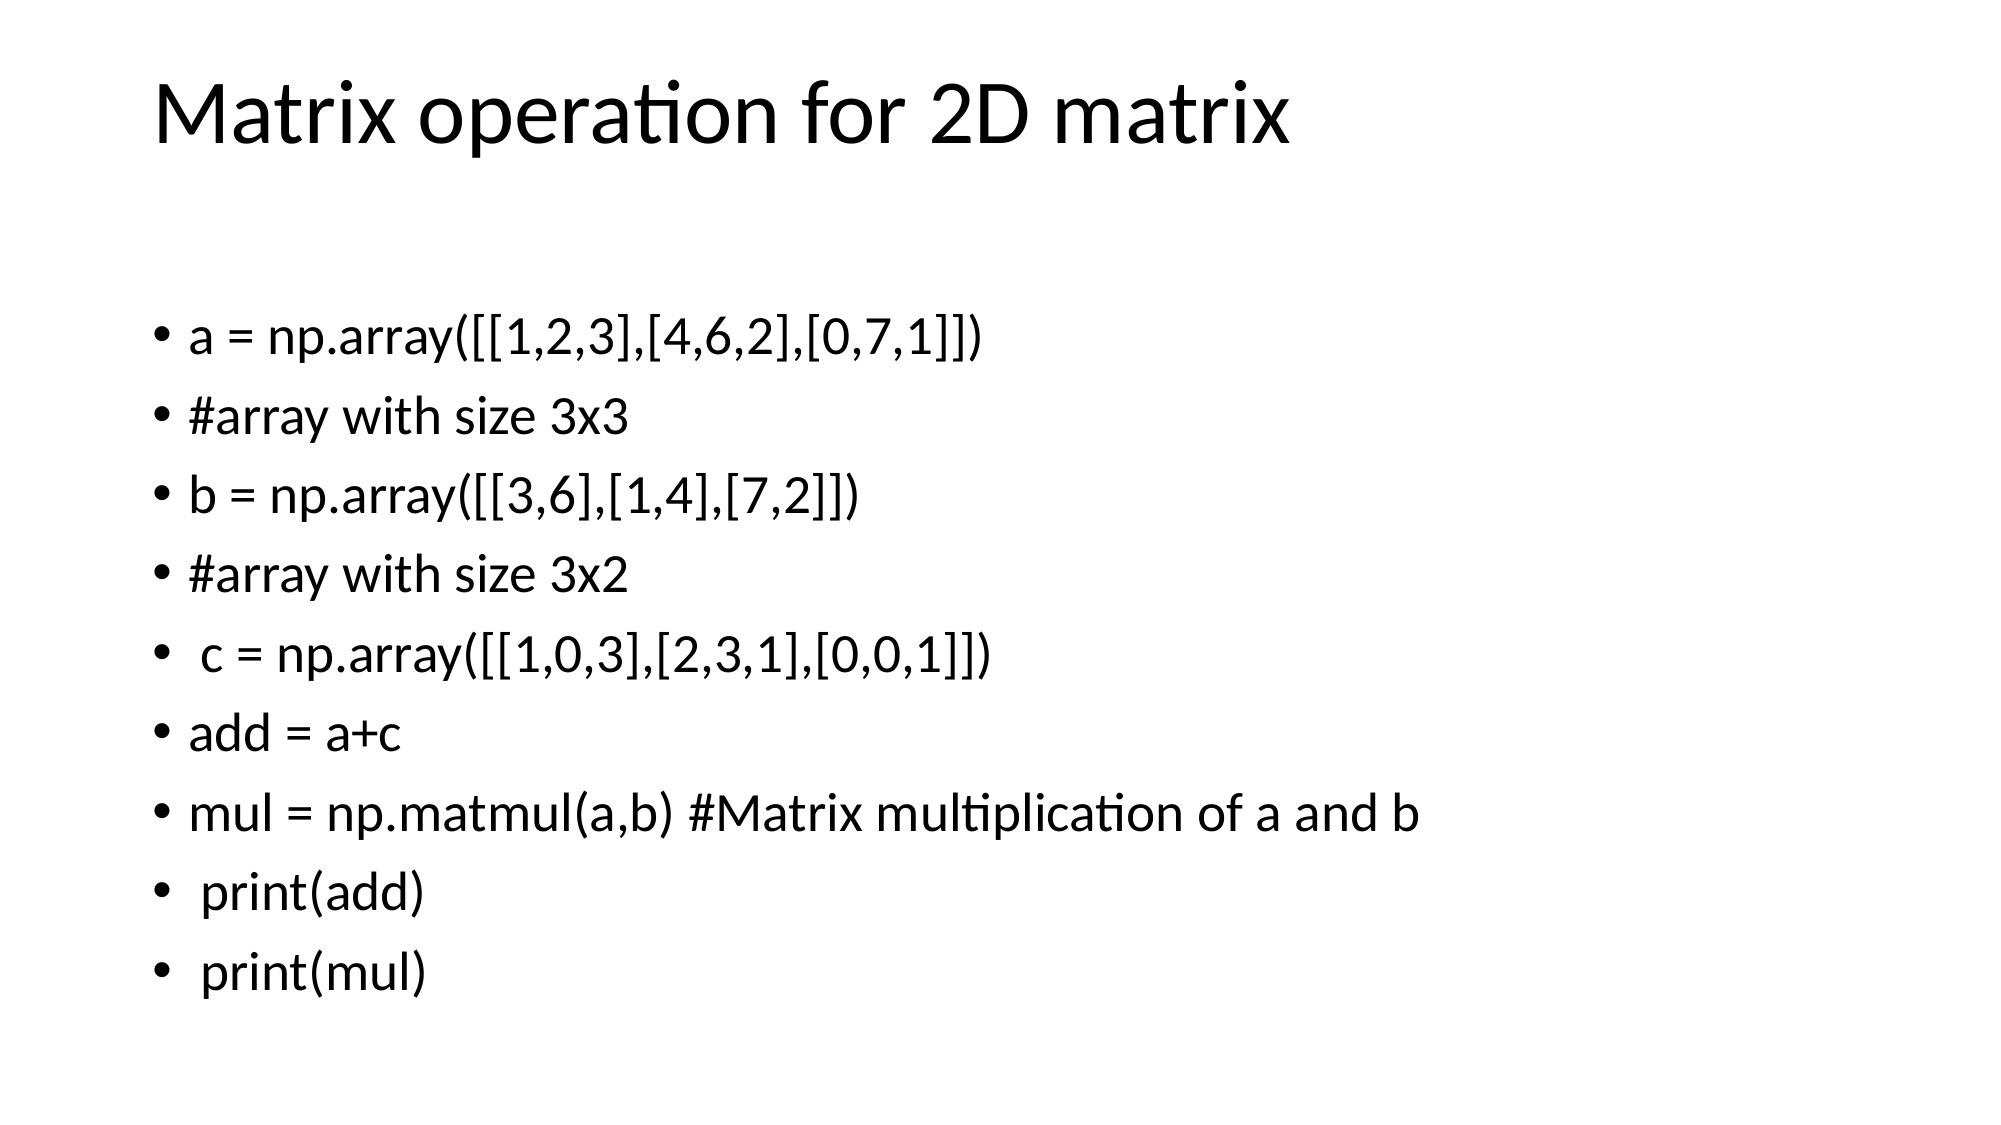

# Matrix operation for 2D matrix
a = np.array([[1,2,3],[4,6,2],[0,7,1]])
#array with size 3x3
b = np.array([[3,6],[1,4],[7,2]])
#array with size 3x2
 c = np.array([[1,0,3],[2,3,1],[0,0,1]])
add = a+c
mul = np.matmul(a,b) #Matrix multiplication of a and b
 print(add)
 print(mul)